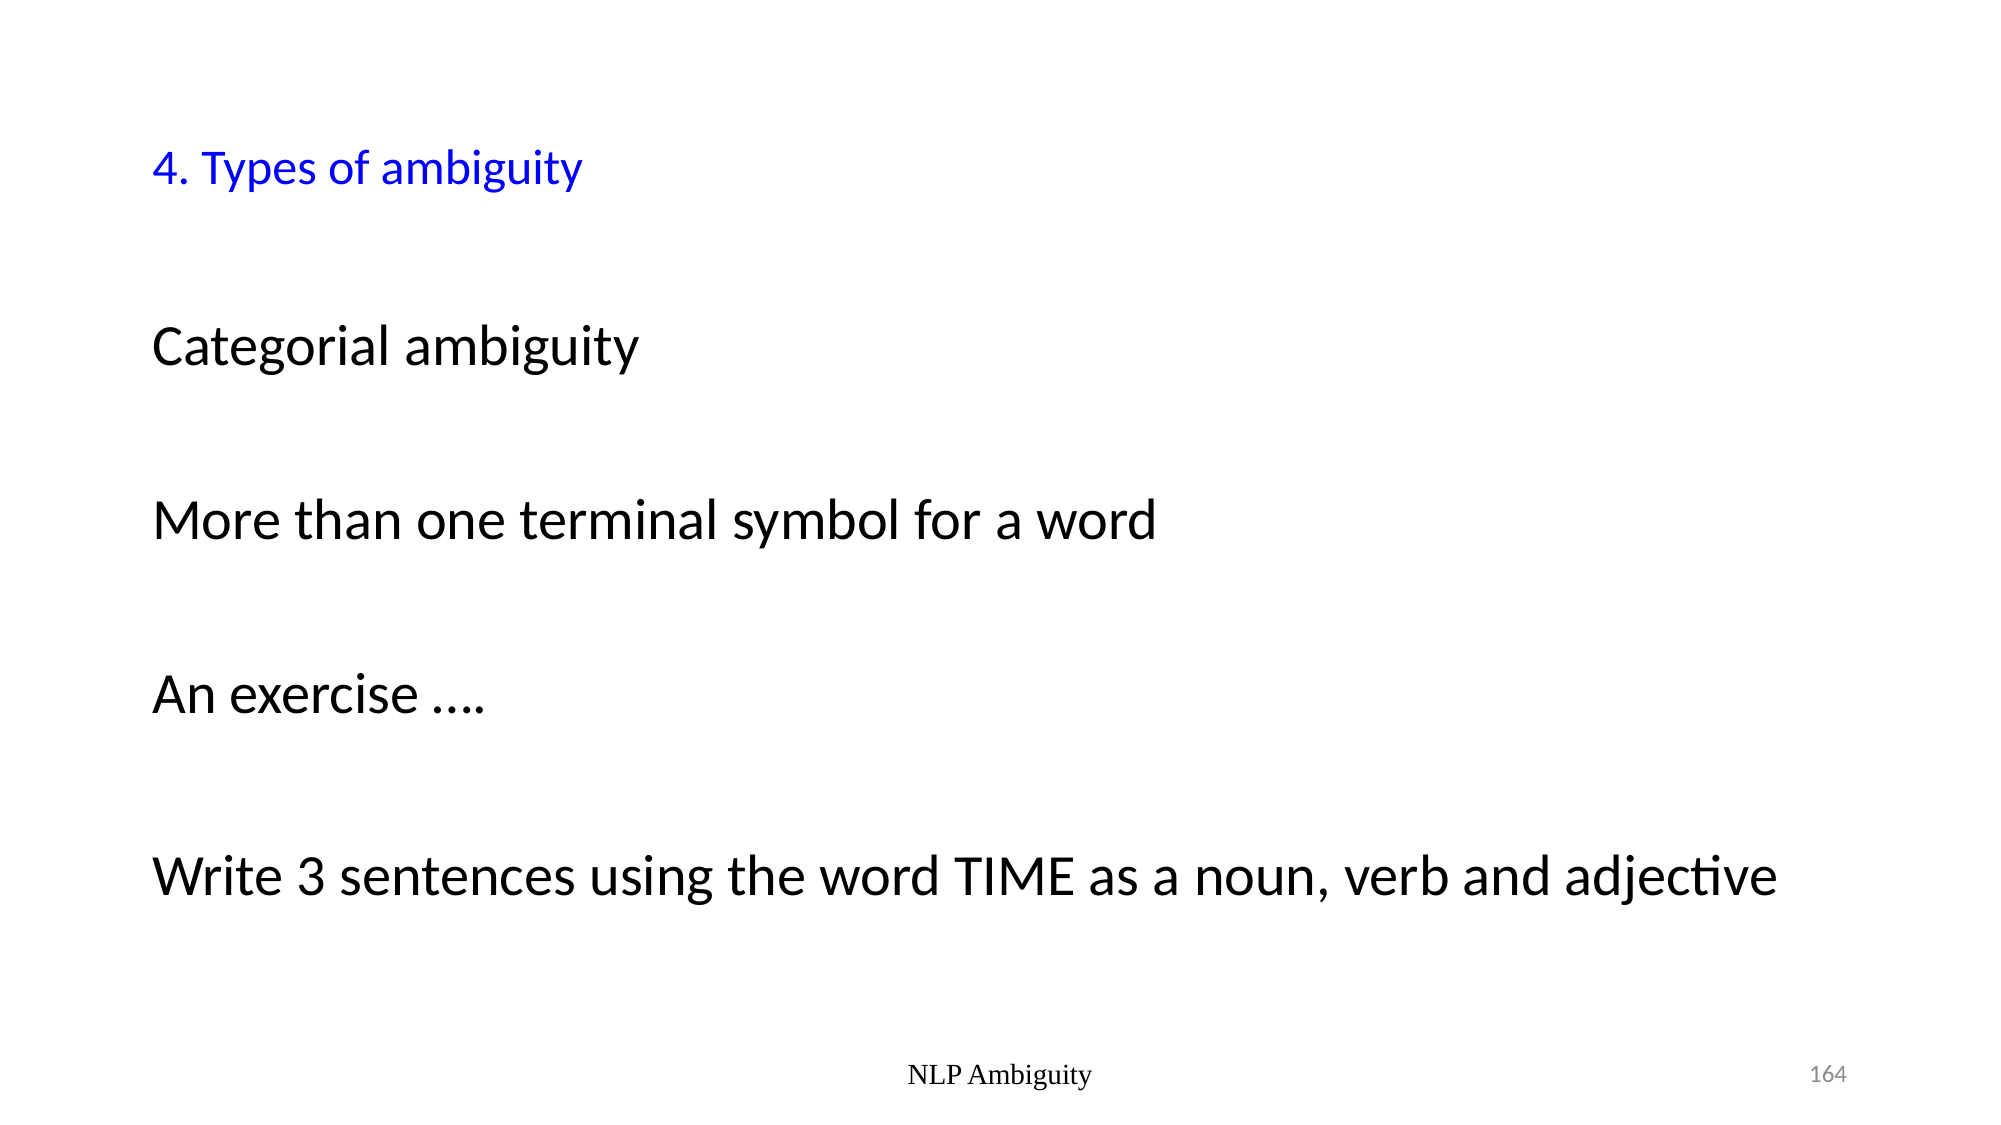

# 4. Types of ambiguity
Categorial ambiguity

More than one terminal symbol for a word

An exercise ….

Write 3 sentences using the word TIME as a noun, verb and adjective
NLP Ambiguity
164